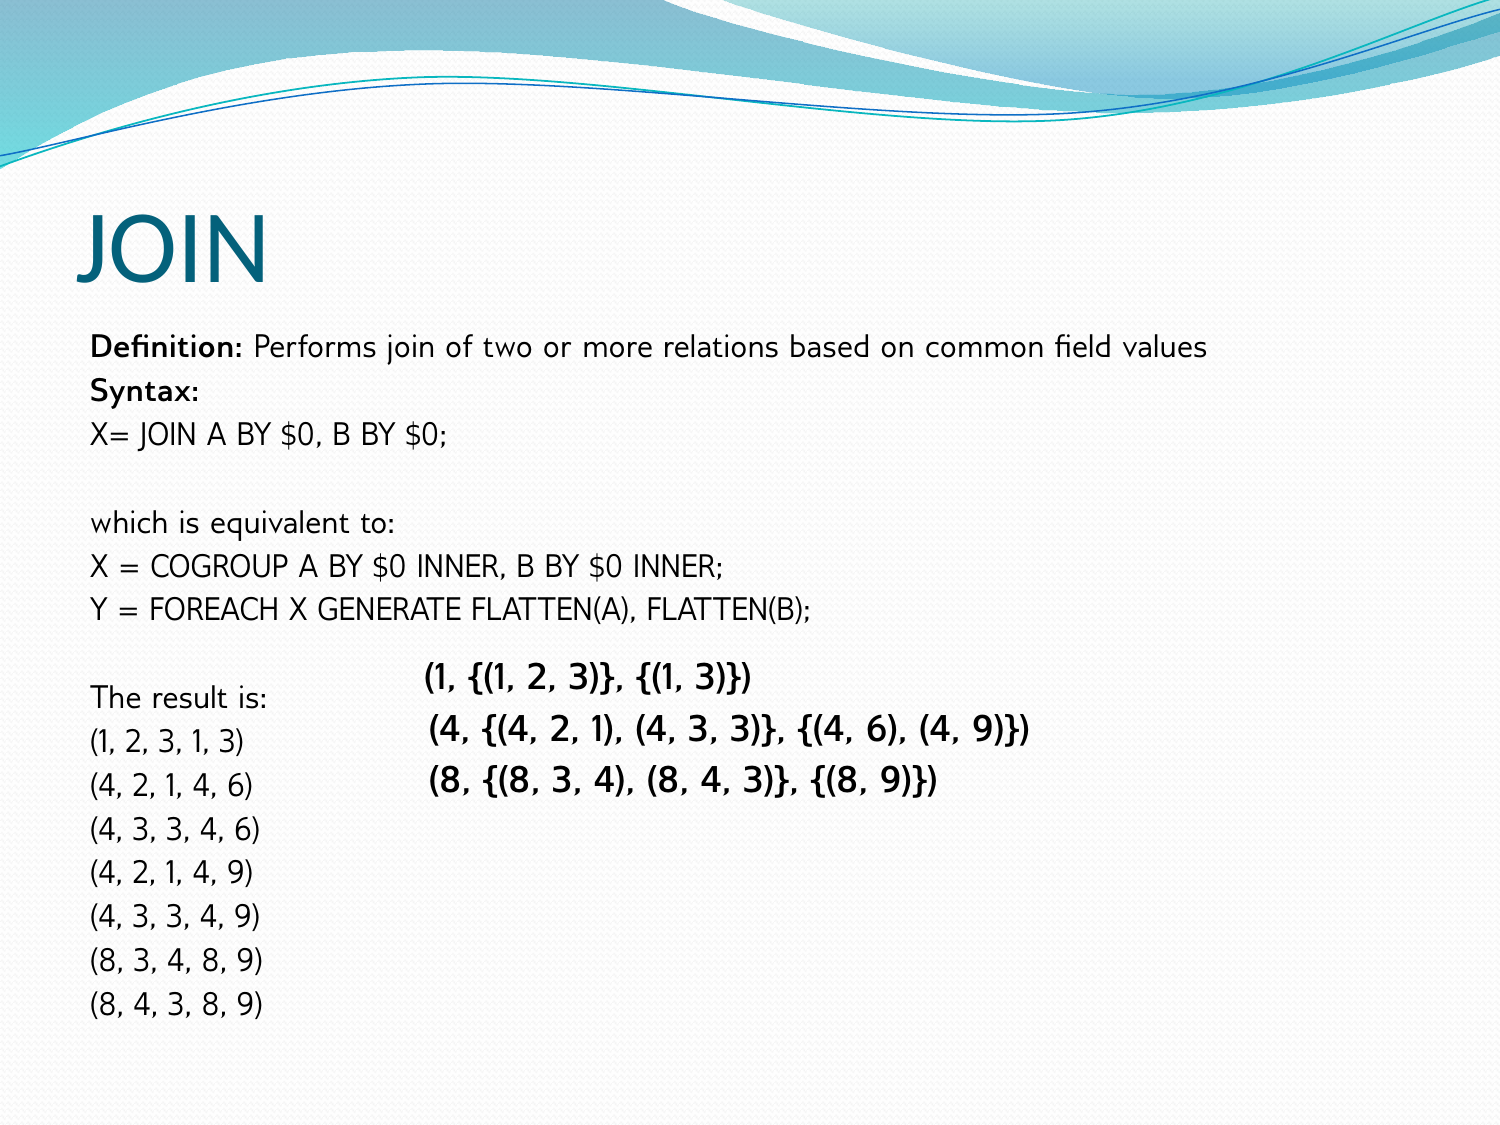

# JOIN
Definition: Performs join of two or more relations based on common field values
Syntax:
X= JOIN A BY $0, B BY $0;

which is equivalent to:
X = COGROUP A BY $0 INNER, B BY $0 INNER;
Y = FOREACH X GENERATE FLATTEN(A), FLATTEN(B);

The result is:
(1, 2, 3, 1, 3)
(4, 2, 1, 4, 6)
(4, 3, 3, 4, 6)
(4, 2, 1, 4, 9)
(4, 3, 3, 4, 9)
(8, 3, 4, 8, 9)
(8, 4, 3, 8, 9)

	 (1, {(1, 2, 3)}, {(1, 3)})
   (4, {(4, 2, 1), (4, 3, 3)}, {(4, 6), (4, 9)})
   (8, {(8, 3, 4), (8, 4, 3)}, {(8, 9)})